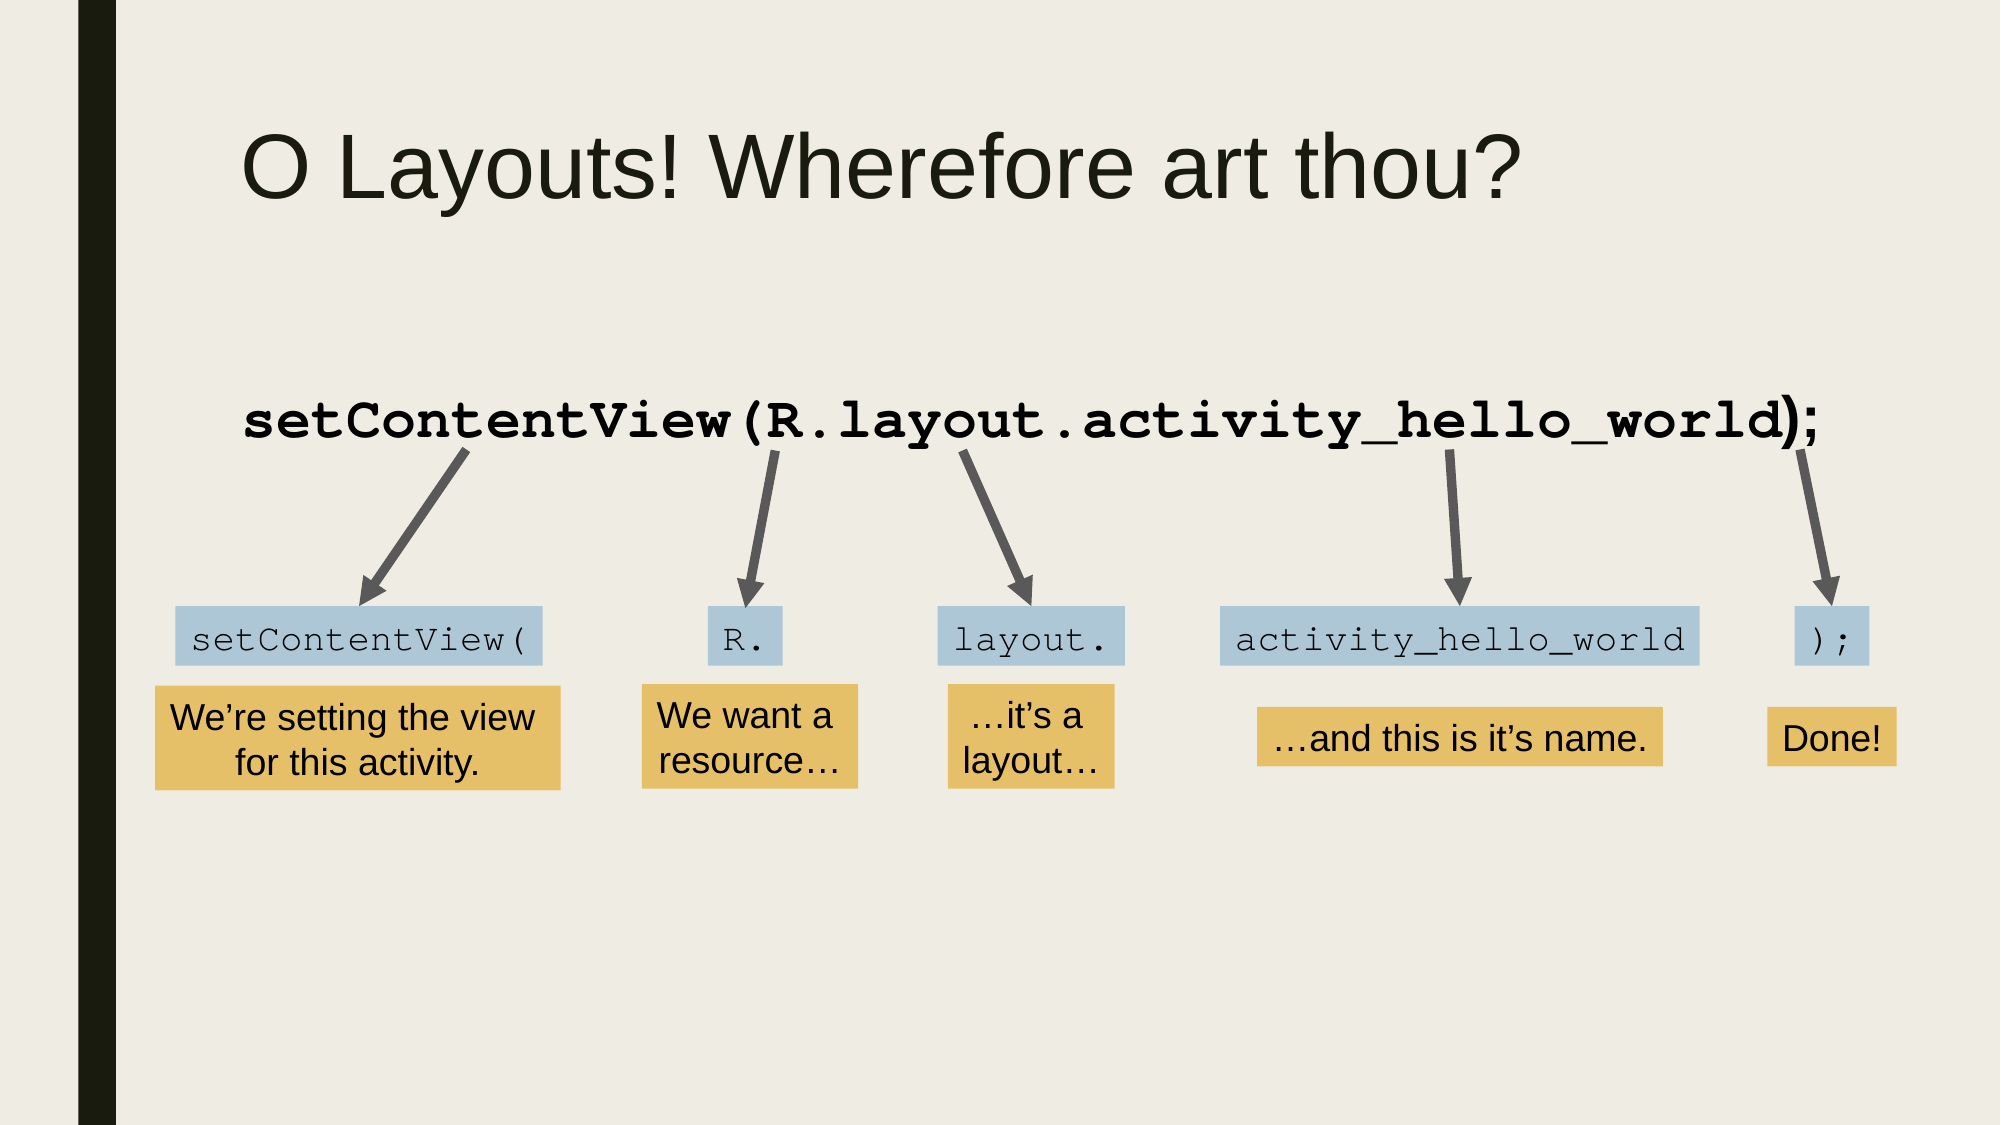

# O Layouts! Wherefore art thou?
setContentView(R.layout.activity_hello_world);
setContentView(
R.
layout.
activity_hello_world
);
…it’s a
layout…
We want a
resource…
We’re setting the view
for this activity.
…and this is it’s name.
Done!